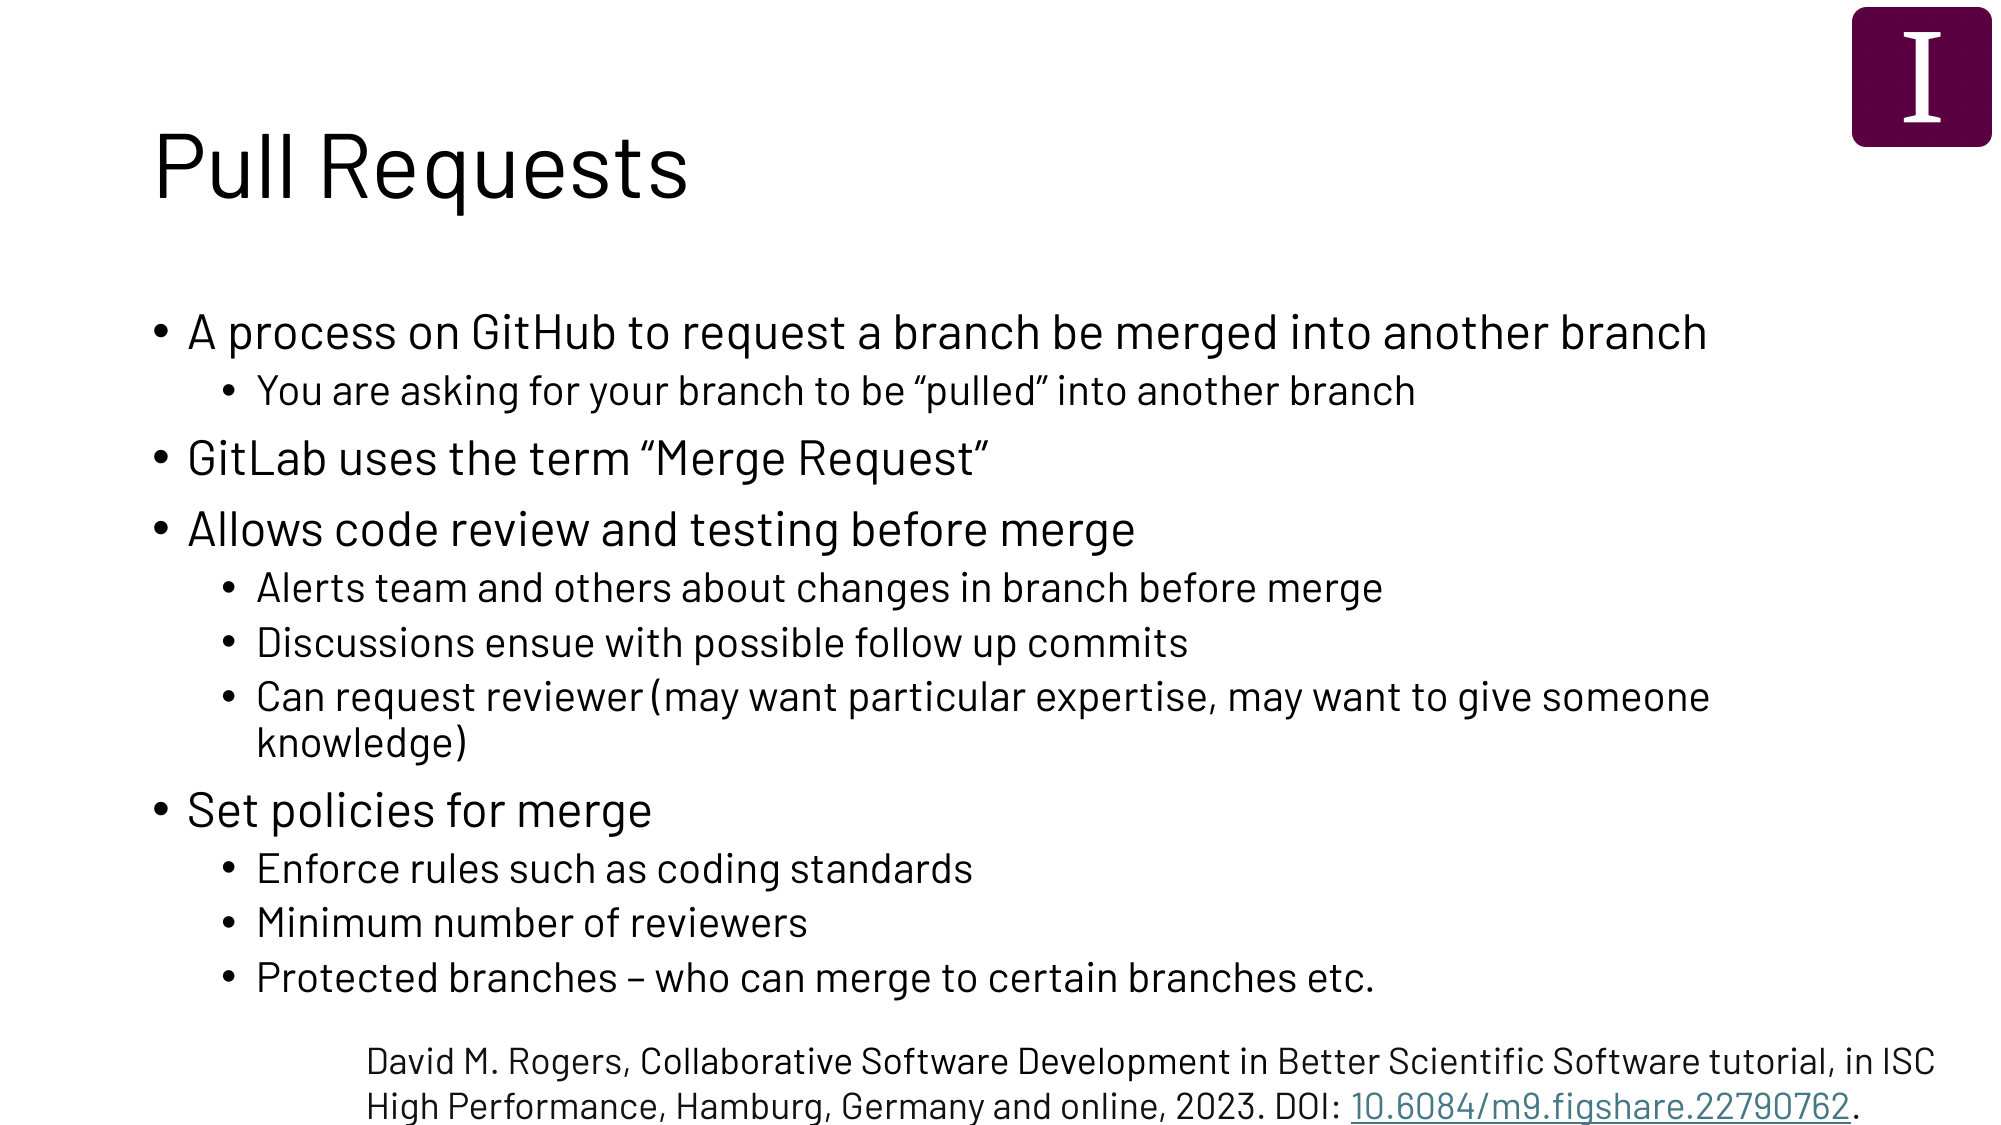

# Pull Requests
A process on GitHub to request a branch be merged into another branch
You are asking for your branch to be “pulled” into another branch
GitLab uses the term “Merge Request”
Allows code review and testing before merge
Alerts team and others about changes in branch before merge
Discussions ensue with possible follow up commits
Can request reviewer (may want particular expertise, may want to give someone knowledge)
Set policies for merge
Enforce rules such as coding standards
Minimum number of reviewers
Protected branches – who can merge to certain branches etc.

David M. Rogers, Collaborative Software Development in Better Scientific Software tutorial, in ISC High Performance, Hamburg, Germany and online, 2023. DOI: 10.6084/m9.figshare.22790762.